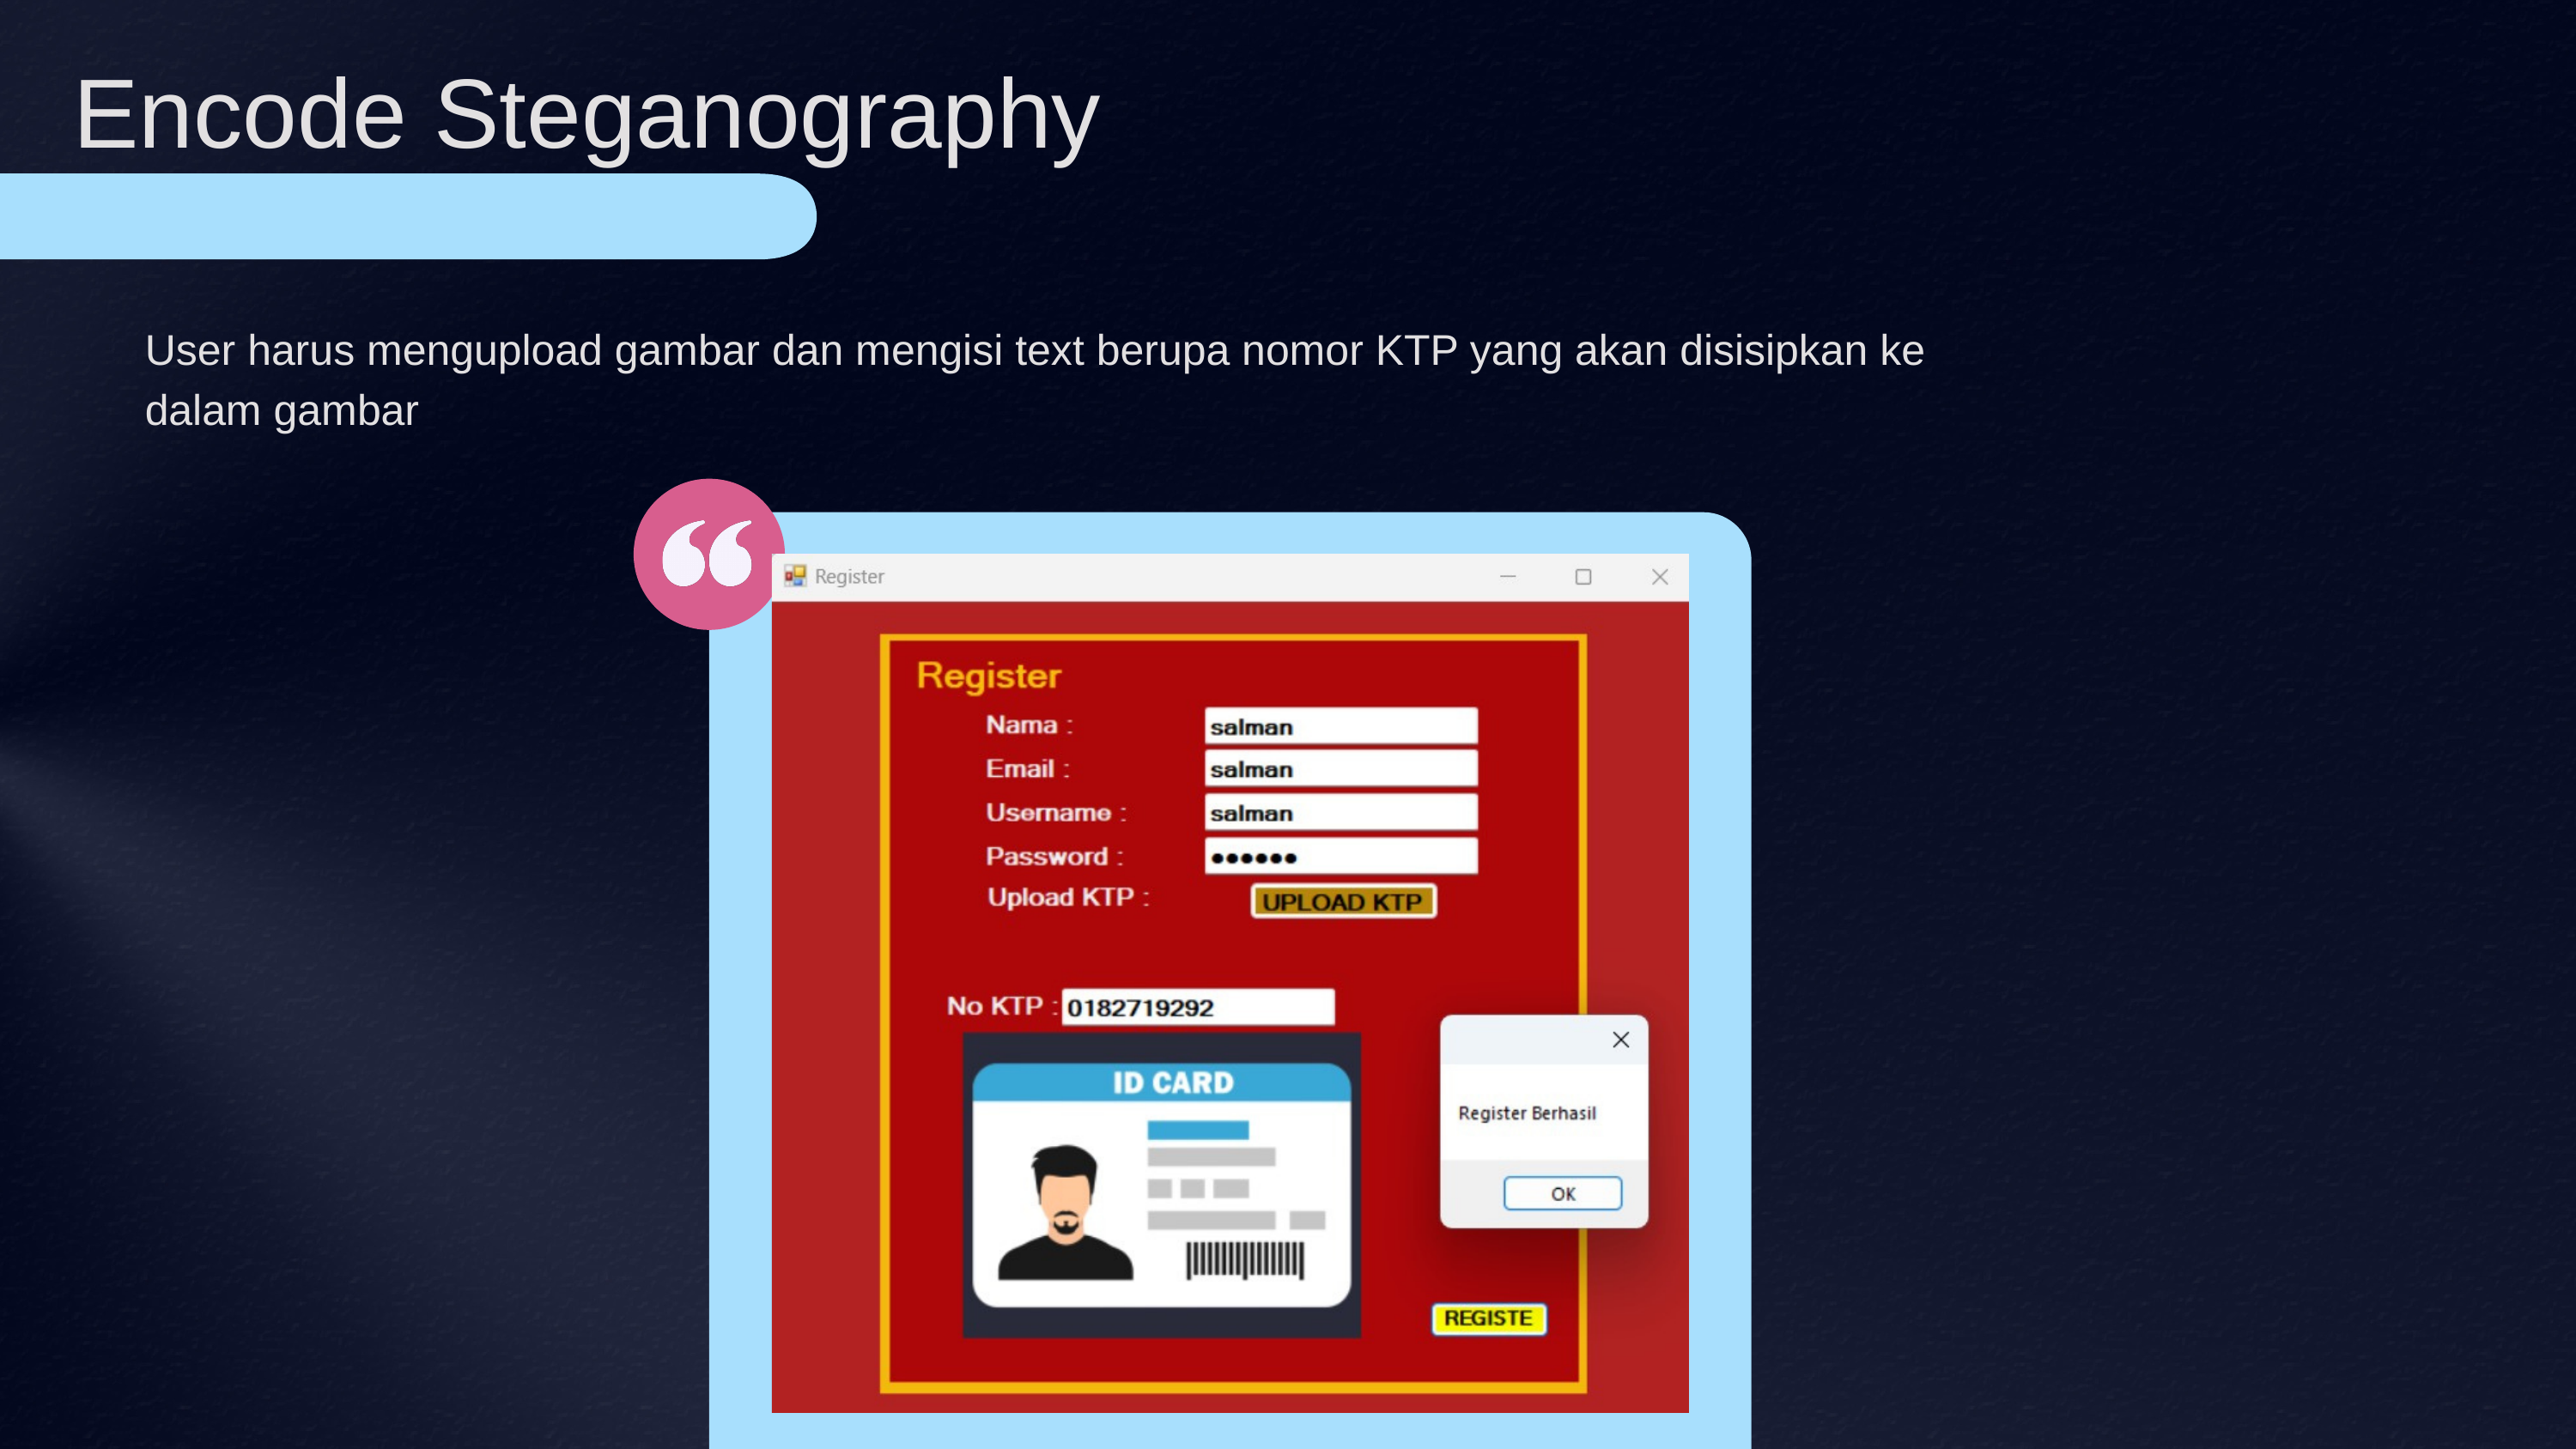

Encode Steganography
User harus mengupload gambar dan mengisi text berupa nomor KTP yang akan disisipkan ke dalam gambar